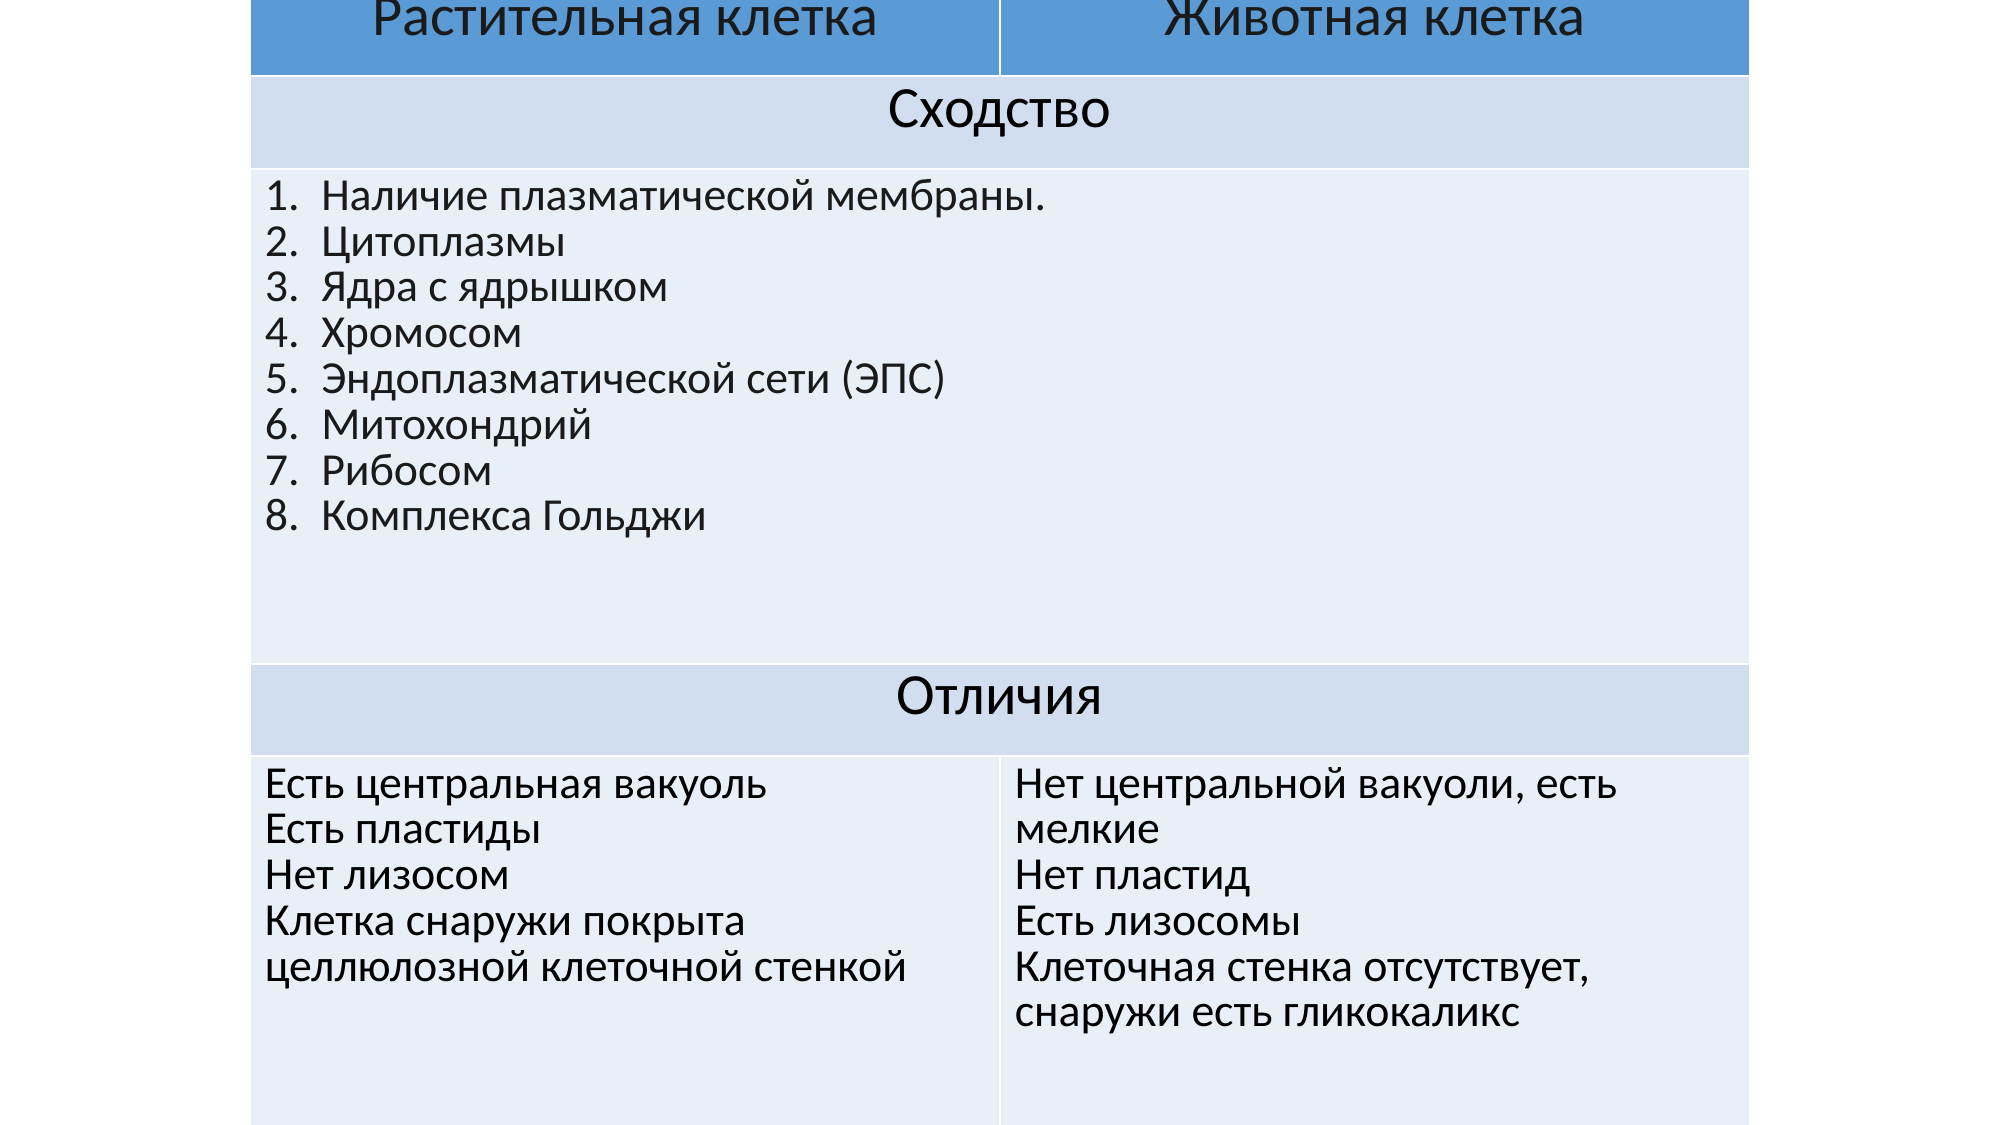

| Растительная клетка | Животная клетка |
| --- | --- |
| Сходство |  |
| Наличие плазматической мембраны. Цитоплазмы Ядра с ядрышком Хромосом Эндоплазматической сети (ЭПС) Митохондрий Рибосом Комплекса Гольджи |  |
| Отличия |  |
| Есть центральная вакуоль Есть пластиды Нет лизосом Клетка снаружи покрыта целлюлозной клеточной стенкой | Нет центральной вакуоли, есть мелкие Нет пластид Есть лизосомы Клеточная стенка отсутствует, снаружи есть гликокаликс |
#